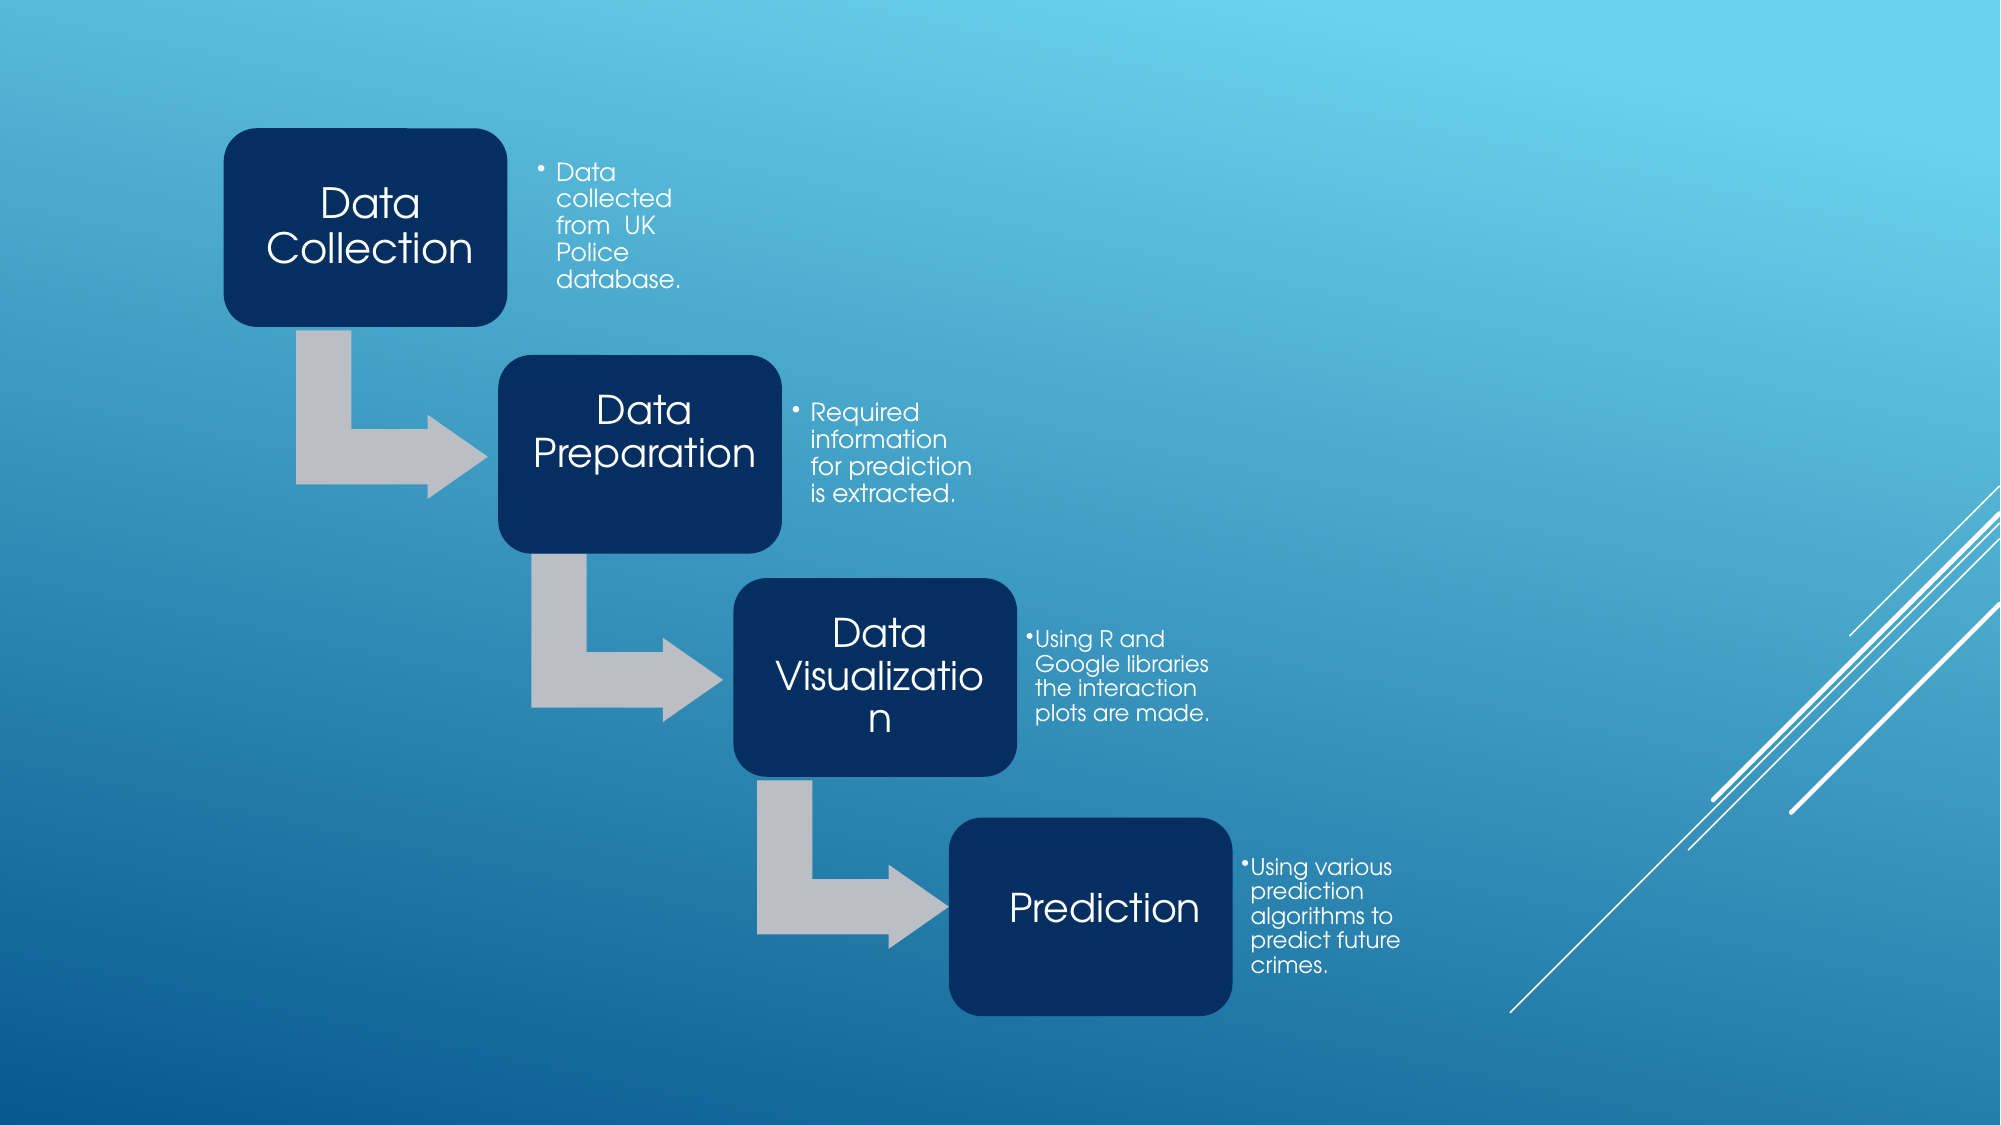

Data Collection
Data collected from  UK Police database.
Data Preparation
Required information for prediction is extracted.
Data Visualization
Using R and Google libraries the interaction plots are made.

Prediction

Using various prediction algorithms to predict future crimes.